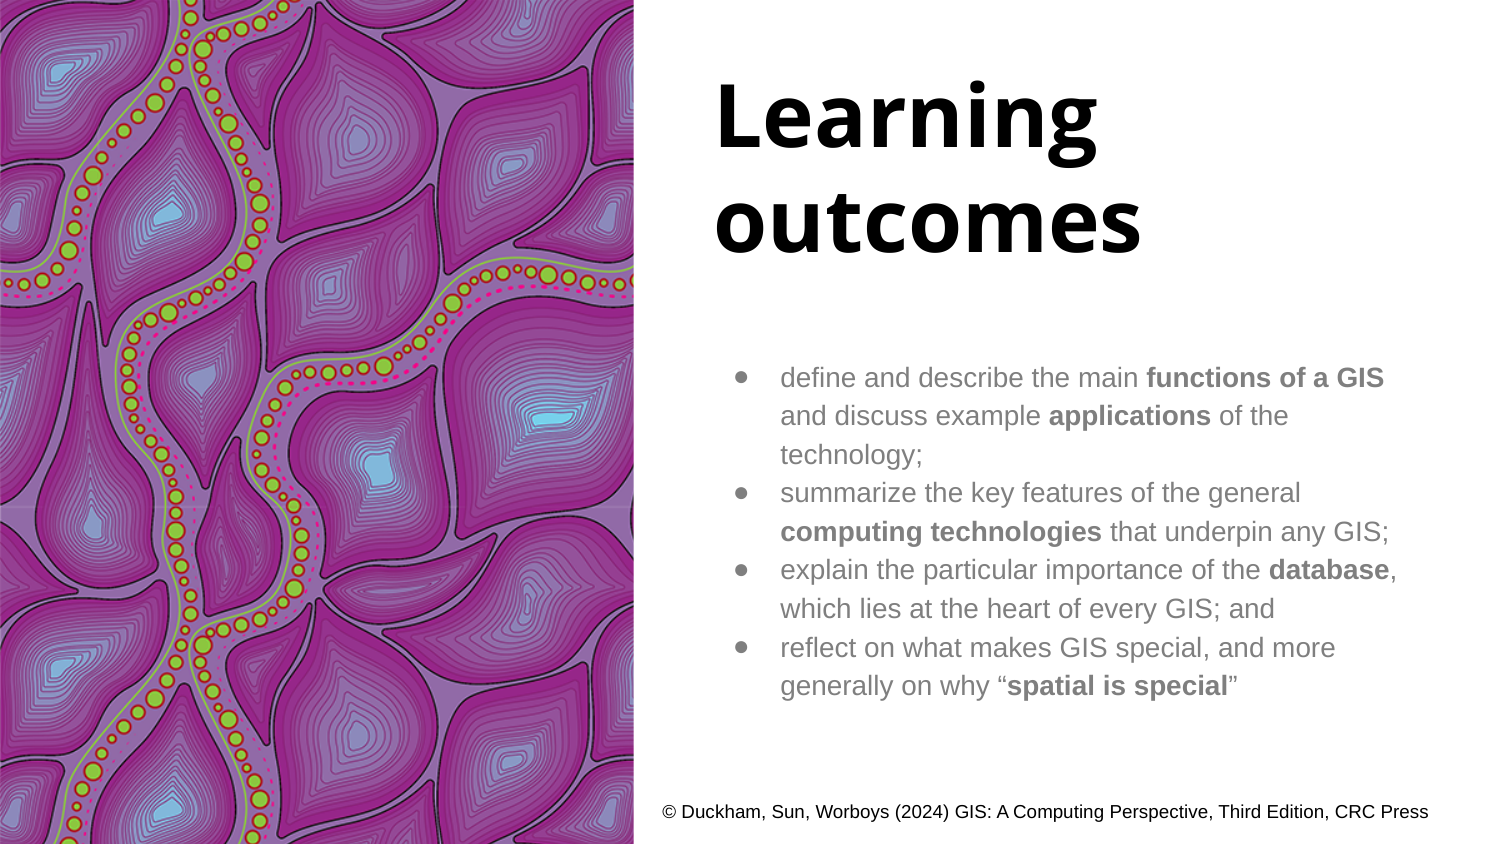

# Learning outcomes
define and describe the main functions of a GIS and discuss example applications of the technology;
summarize the key features of the general computing technologies that underpin any GIS;
explain the particular importance of the database, which lies at the heart of every GIS; and
reflect on what makes GIS special, and more generally on why “spatial is special”